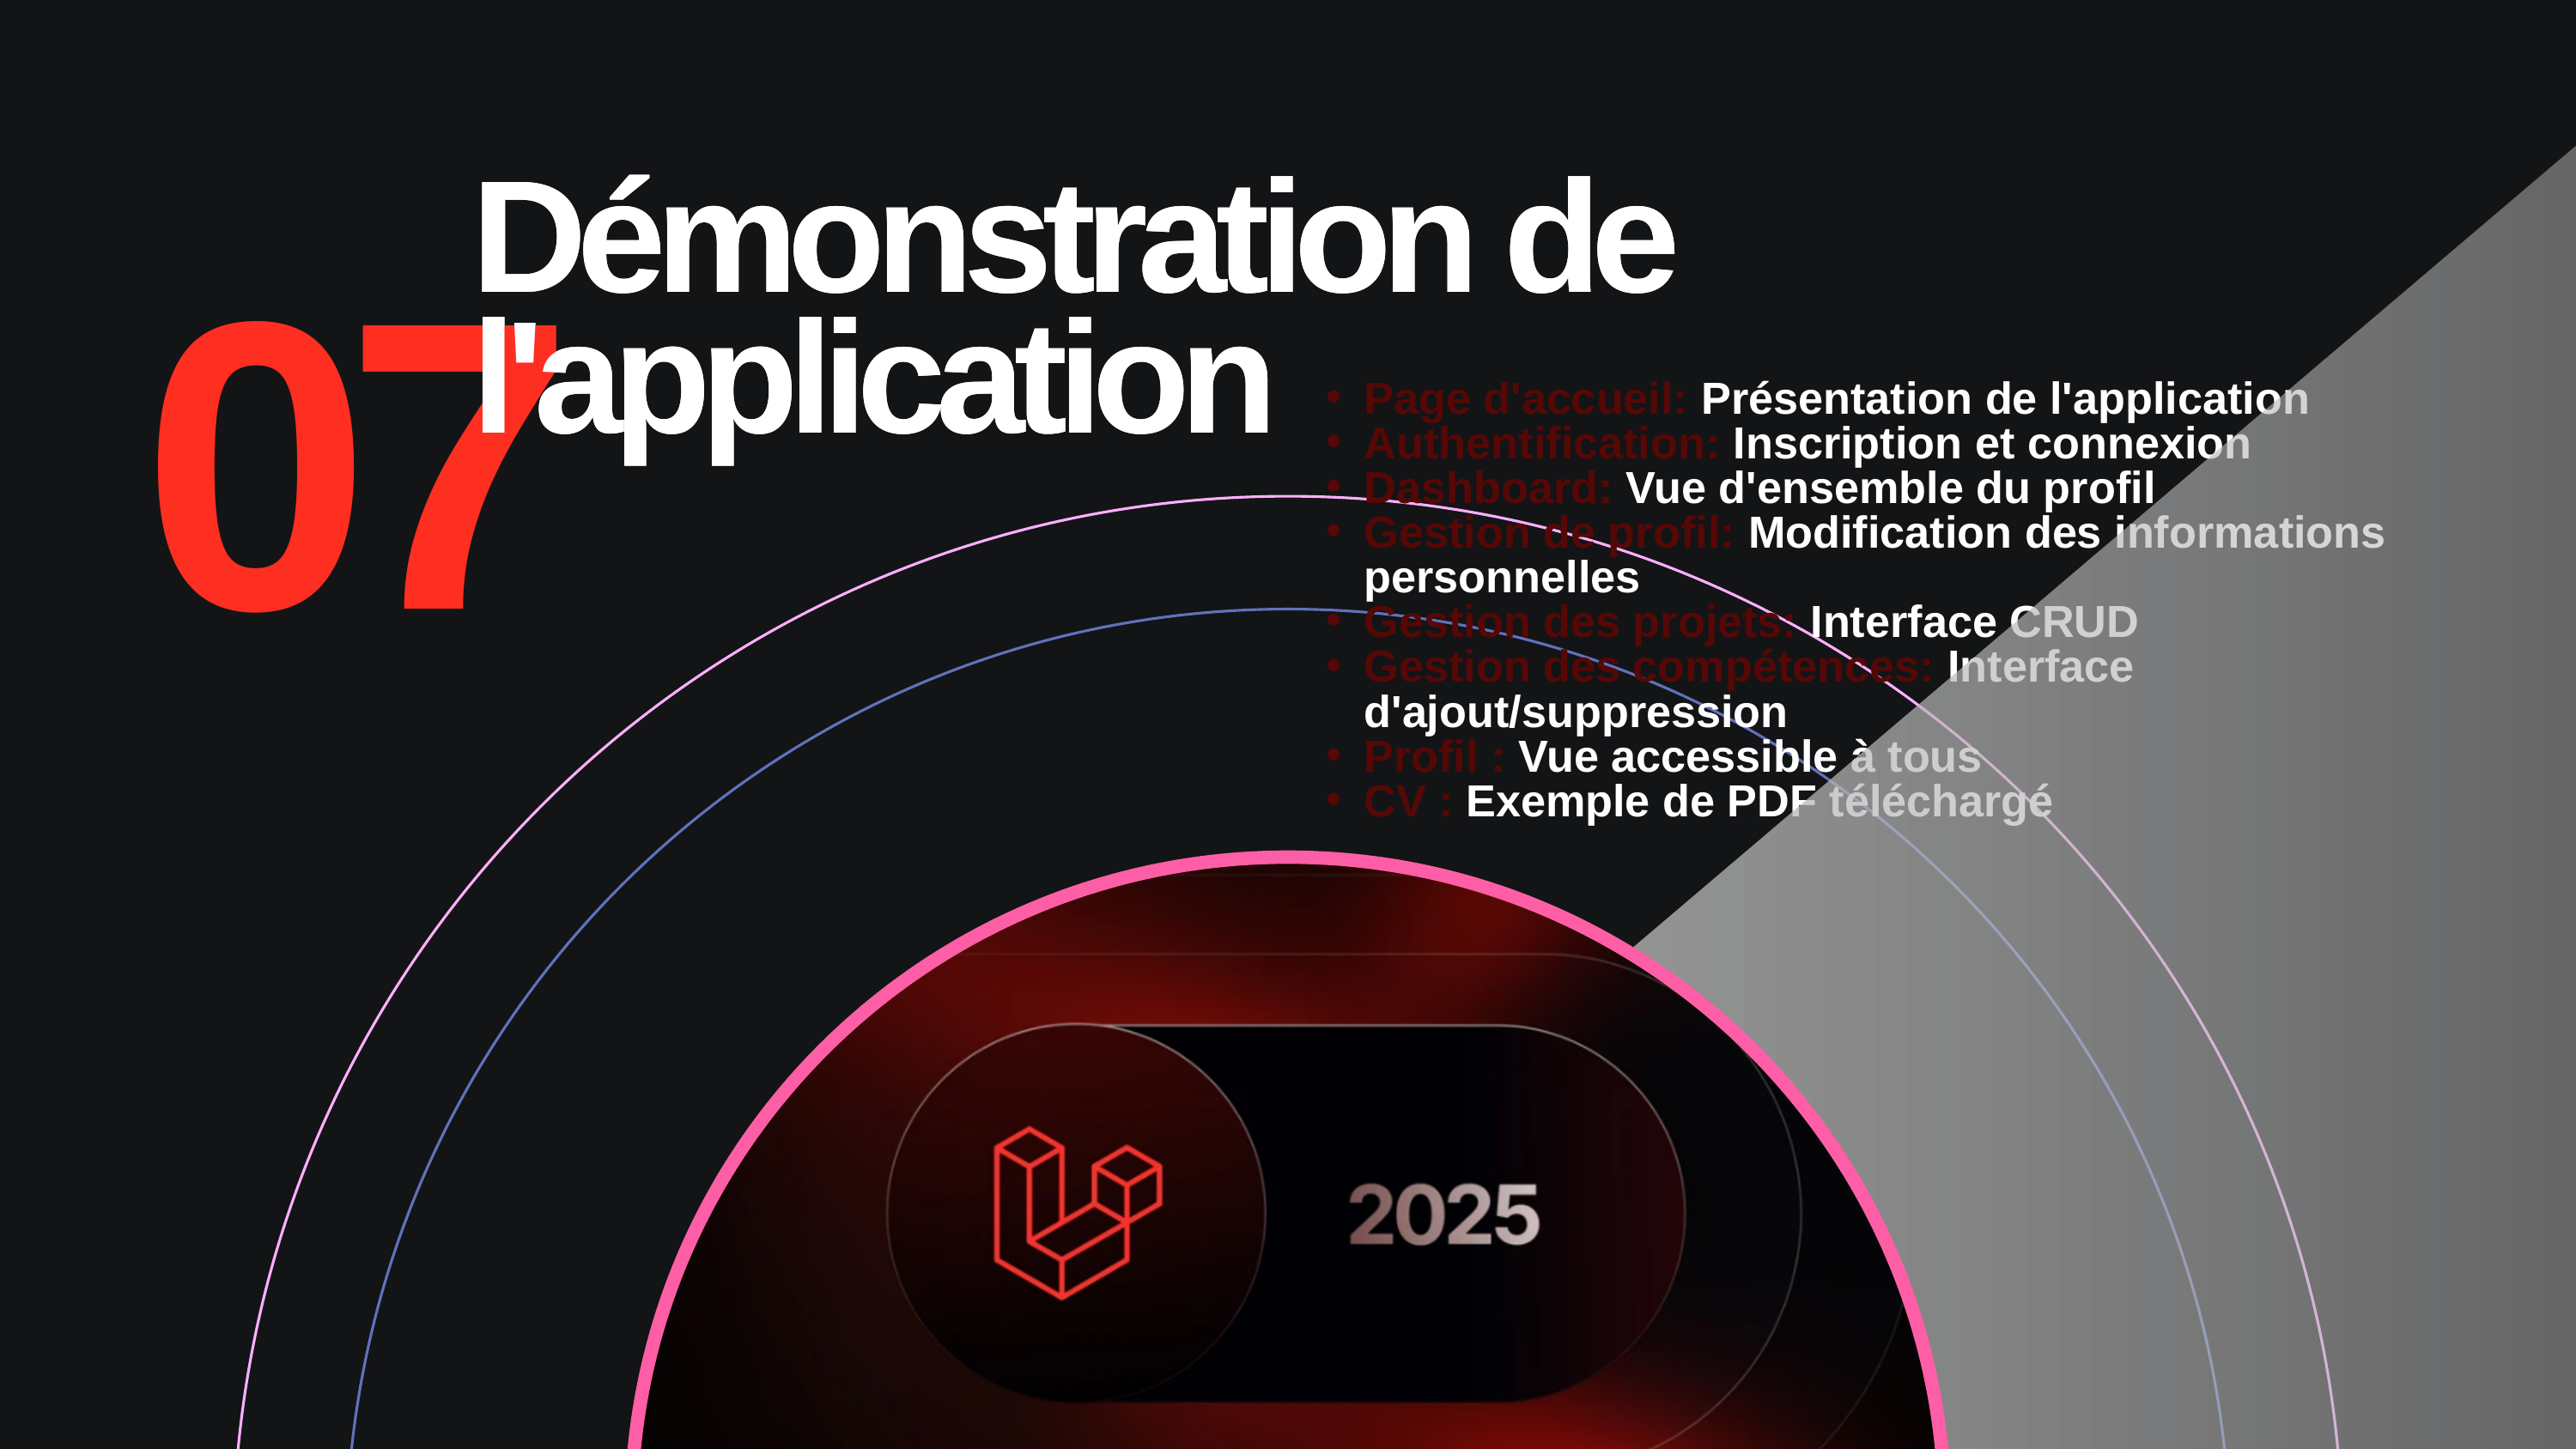

Démonstration de l'application
Démonstration de l'application
07
Page d'accueil: Présentation de l'application
Authentification: Inscription et connexion
Dashboard: Vue d'ensemble du profil
Gestion de profil: Modification des informations personnelles
Gestion des projets: Interface CRUD
Gestion des compétences: Interface d'ajout/suppression
Profil : Vue accessible à tous
CV : Exemple de PDF téléchargé